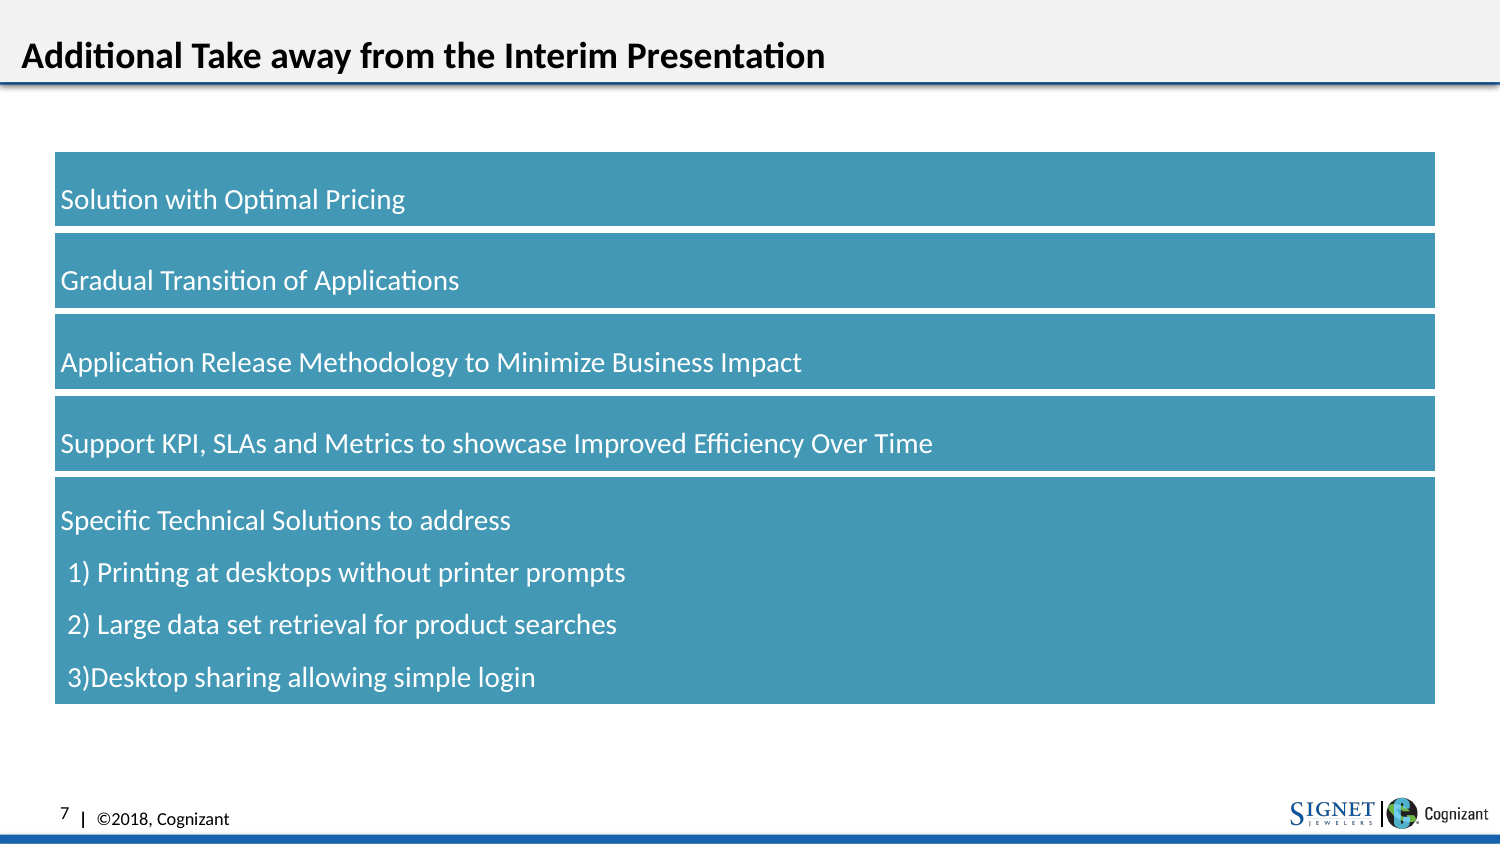

# Additional Take away from the Interim Presentation
Solution with Optimal Pricing
Gradual Transition of Applications
Application Release Methodology to Minimize Business Impact
Support KPI, SLAs and Metrics to showcase Improved Efficiency Over Time
Specific Technical Solutions to address
 1) Printing at desktops without printer prompts
 2) Large data set retrieval for product searches
 3)Desktop sharing allowing simple login